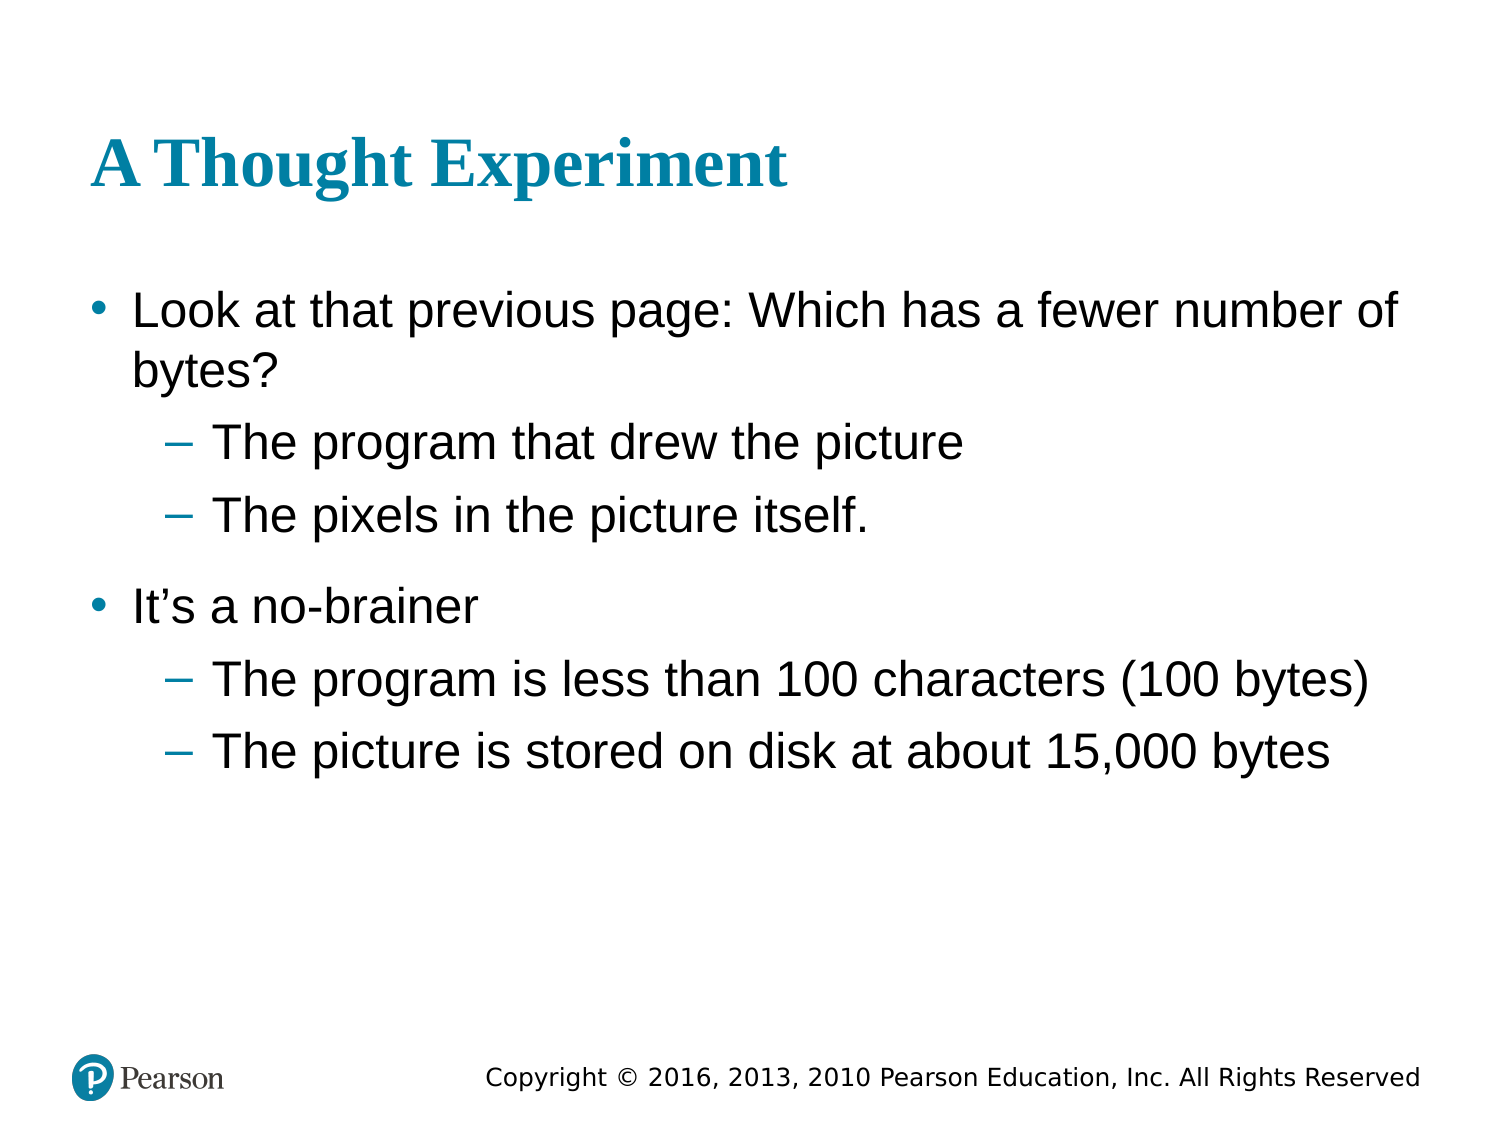

# A Thought Experiment
Look at that previous page: Which has a fewer number of bytes?
The program that drew the picture
The pixels in the picture itself.
It’s a no-brainer
The program is less than 100 characters (100 bytes)
The picture is stored on disk at about 15,000 bytes